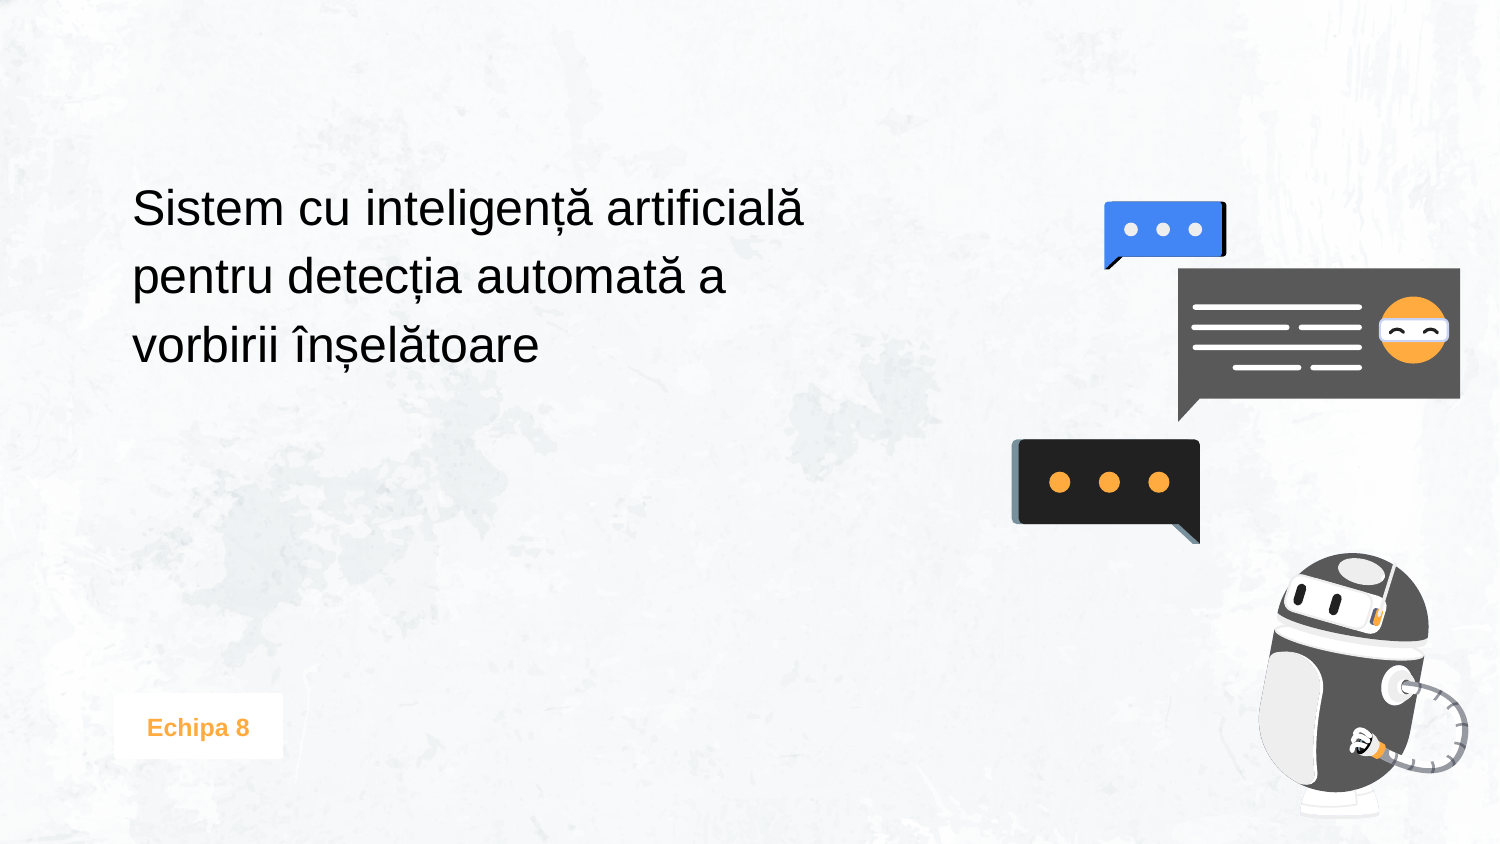

# Sistem cu inteligență artificială pentru detecția automată a vorbirii înșelătoare

Echipa 8